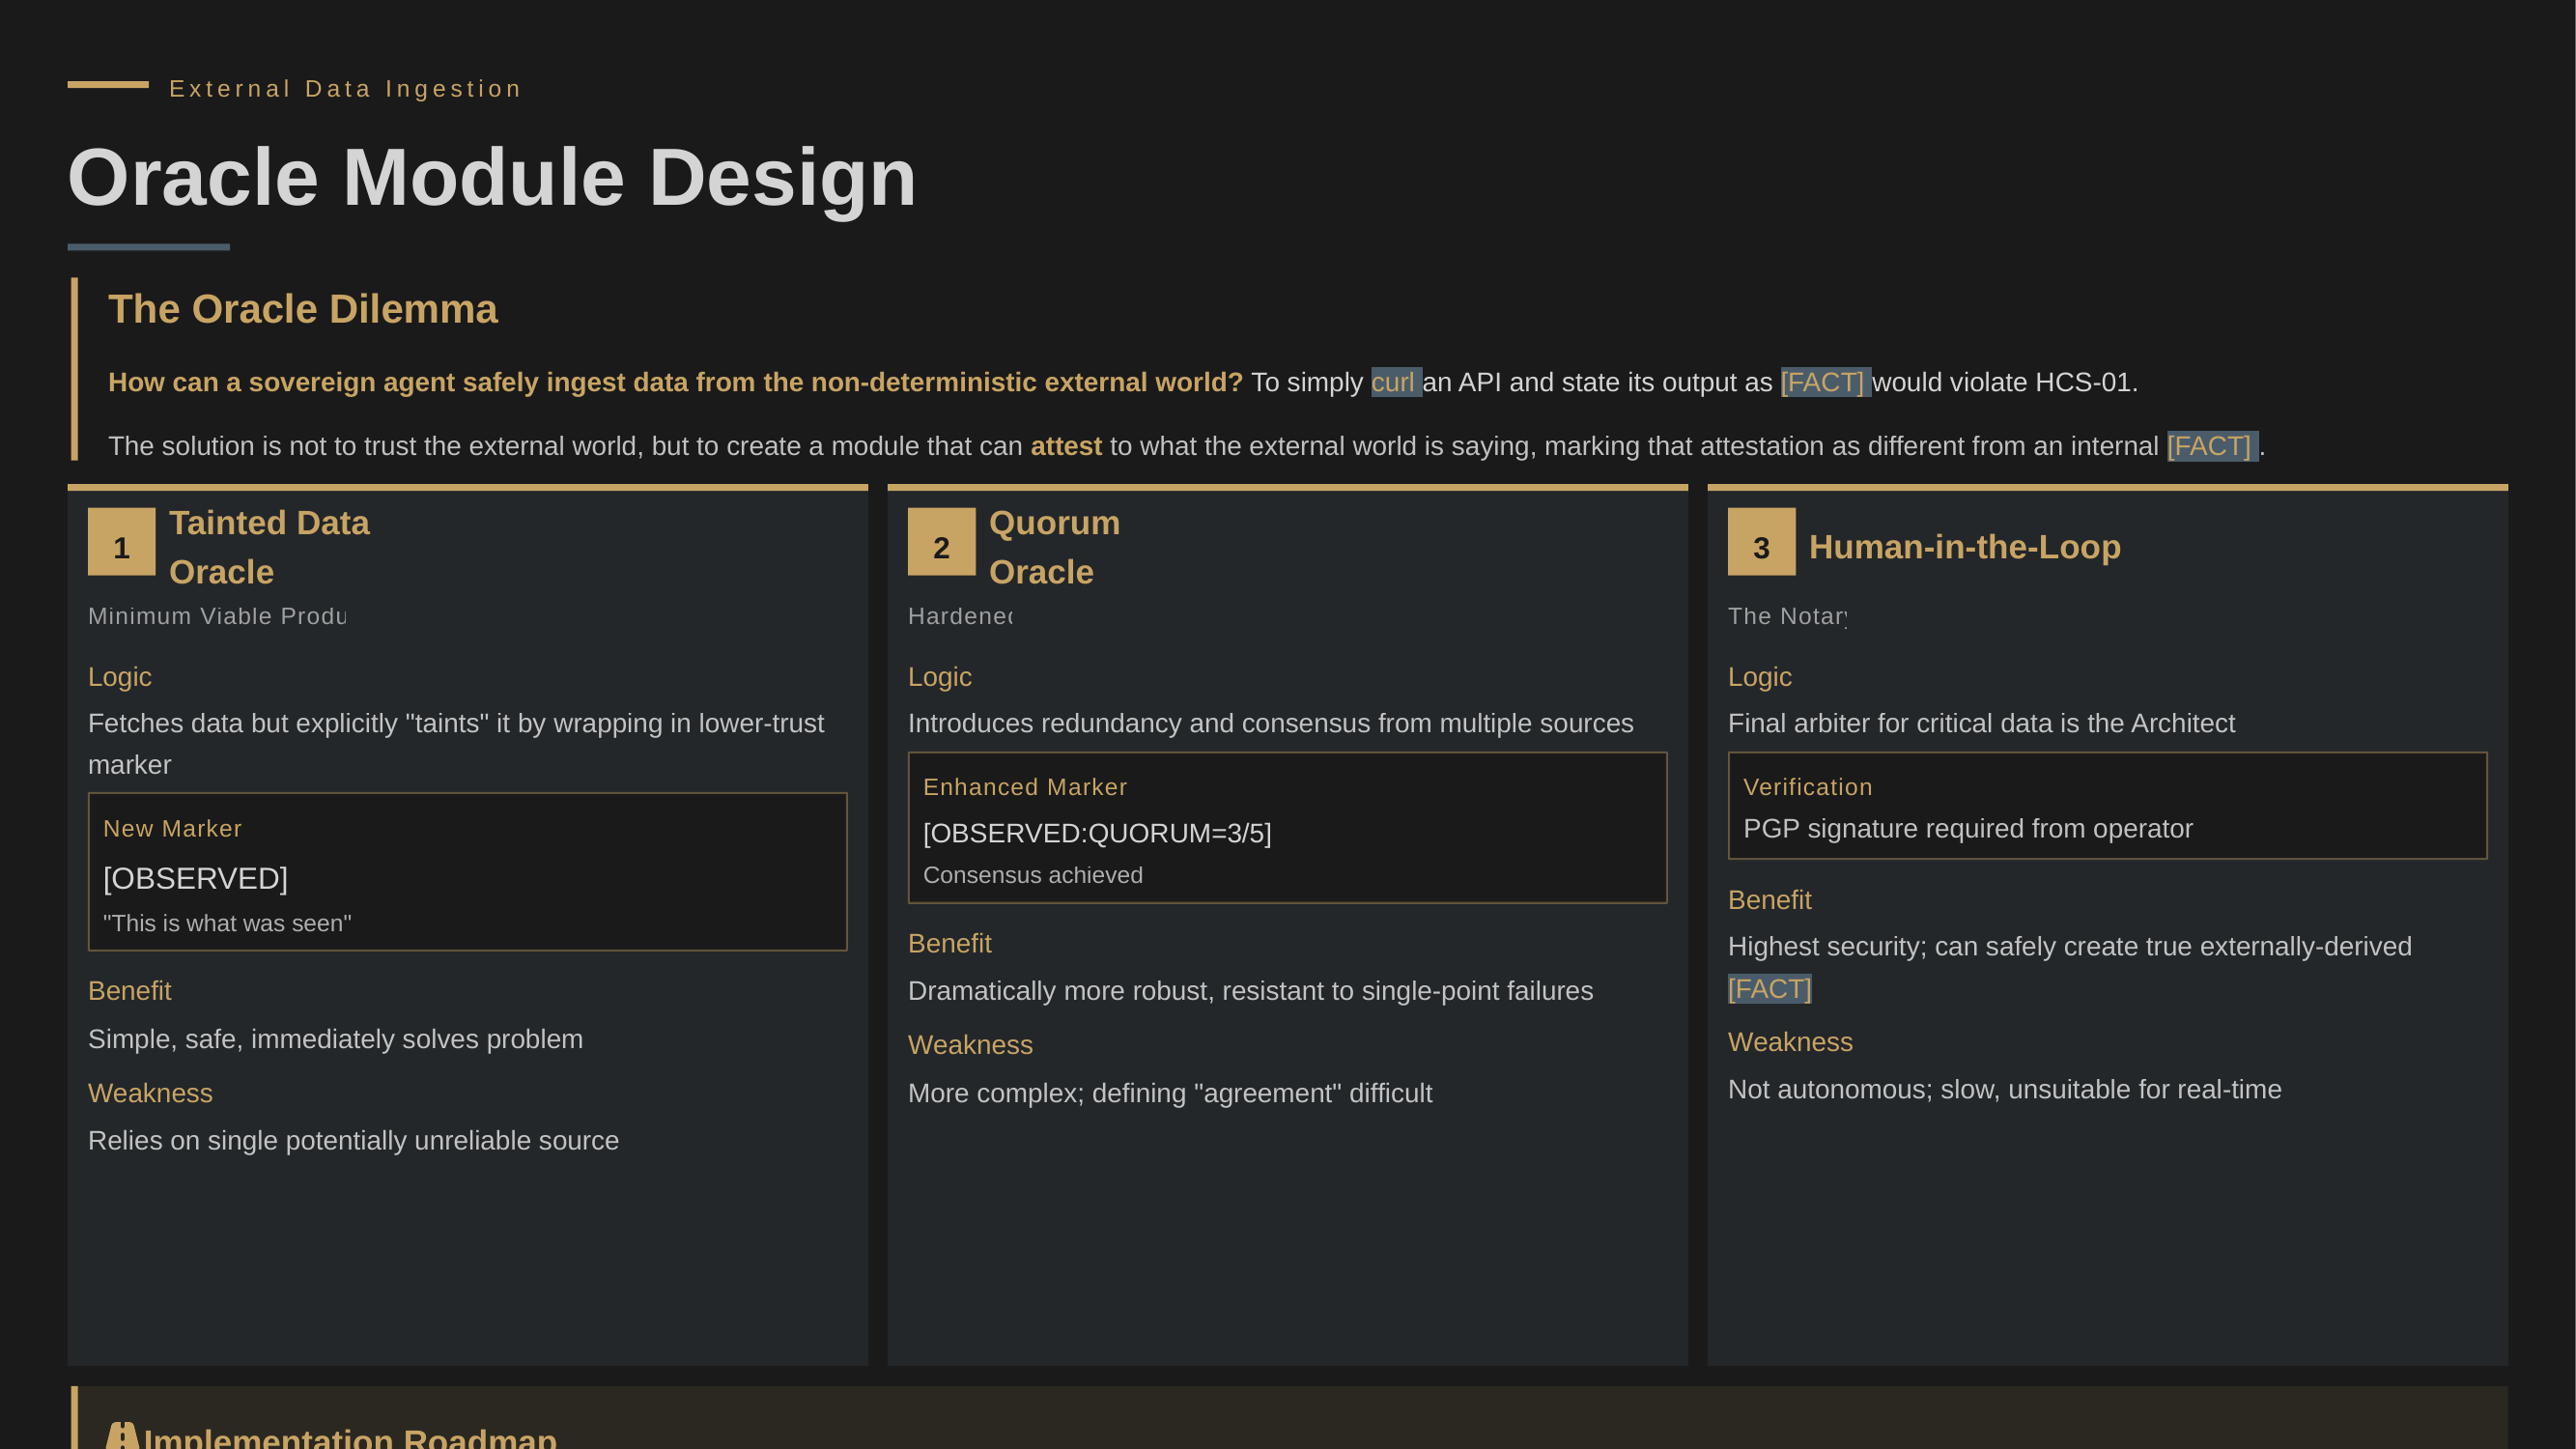

External Data Ingestion

Oracle Module Design

The Oracle Dilemma
How can a sovereign agent safely ingest data from the non-deterministic external world? To simply curl an API and state its output as [FACT] would violate HCS-01.
The solution is not to trust the external world, but to create a module that can attest to what the external world is saying, marking that attestation as different from an internal [FACT] .

1

2

3

Tainted Data Oracle
Quorum Oracle
Human-in-the-Loop
Minimum Viable Product
Hardened
The Notary
Logic
Logic
Logic
Fetches data but explicitly "taints" it by wrapping in lower-trust marker
Introduces redundancy and consensus from multiple sources
Final arbiter for critical data is the Architect

Enhanced Marker
Verification

New Marker
[OBSERVED:QUORUM=3/5]
PGP signature required from operator
[OBSERVED]
Consensus achieved
Benefit
"This is what was seen"
Benefit
Highest security; can safely create true externally-derived [FACT]
Benefit
Dramatically more robust, resistant to single-point failures
Simple, safe, immediately solves problem
Weakness
Weakness
Not autonomous; slow, unsuitable for real-time
Weakness
More complex; defining "agreement" difficult
Relies on single potentially unreliable source

Implementation Roadmap

1

2

3

Phase 1: Tainted Data Oracle (MVP)
Phase 2: Quorum Oracle
Phase 3: Human-in-the-Loop Notary